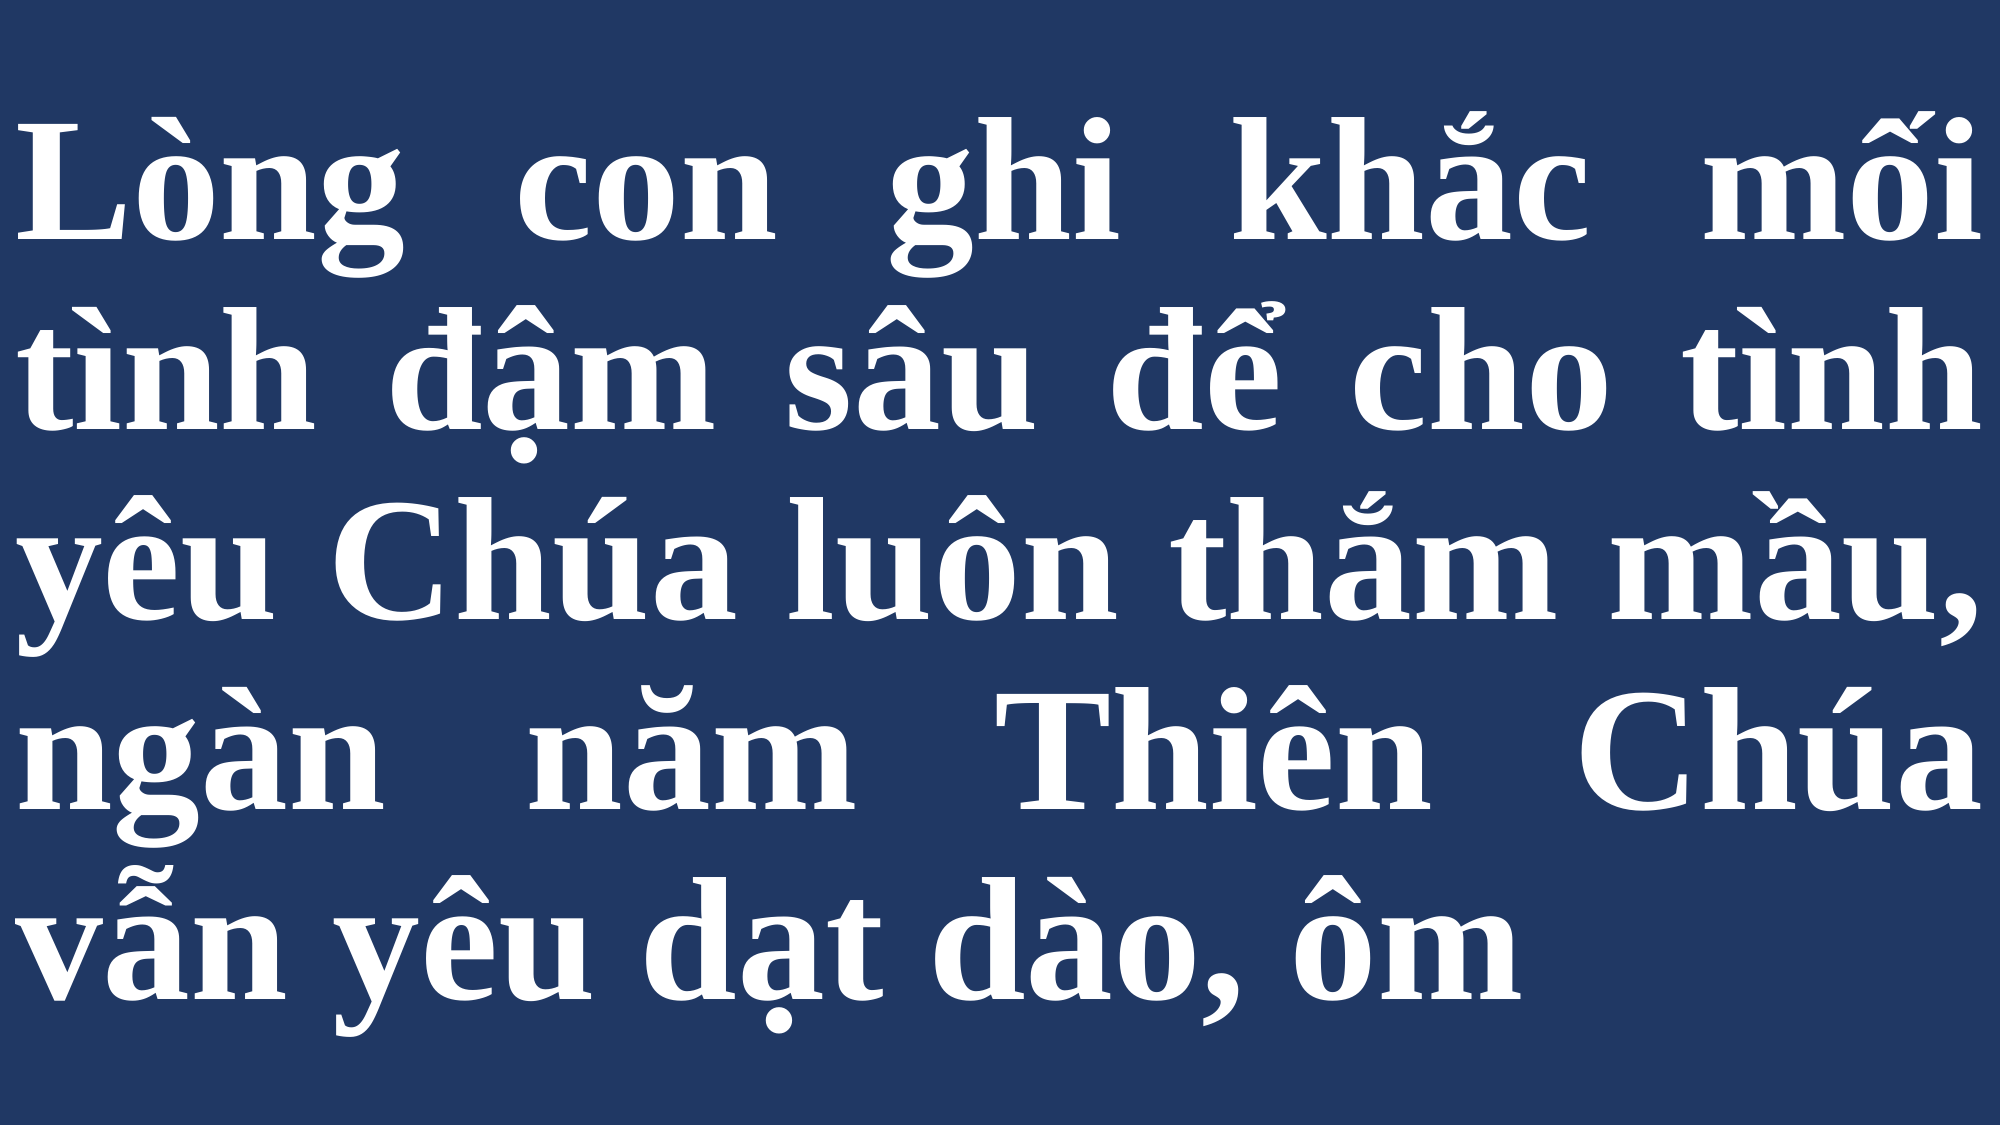

# Lòng con ghi khắc mối tình đậm sâu để cho tình yêu Chúa luôn thắm mầu, ngàn năm Thiên Chúa vẫn yêu dạt dào, ôm